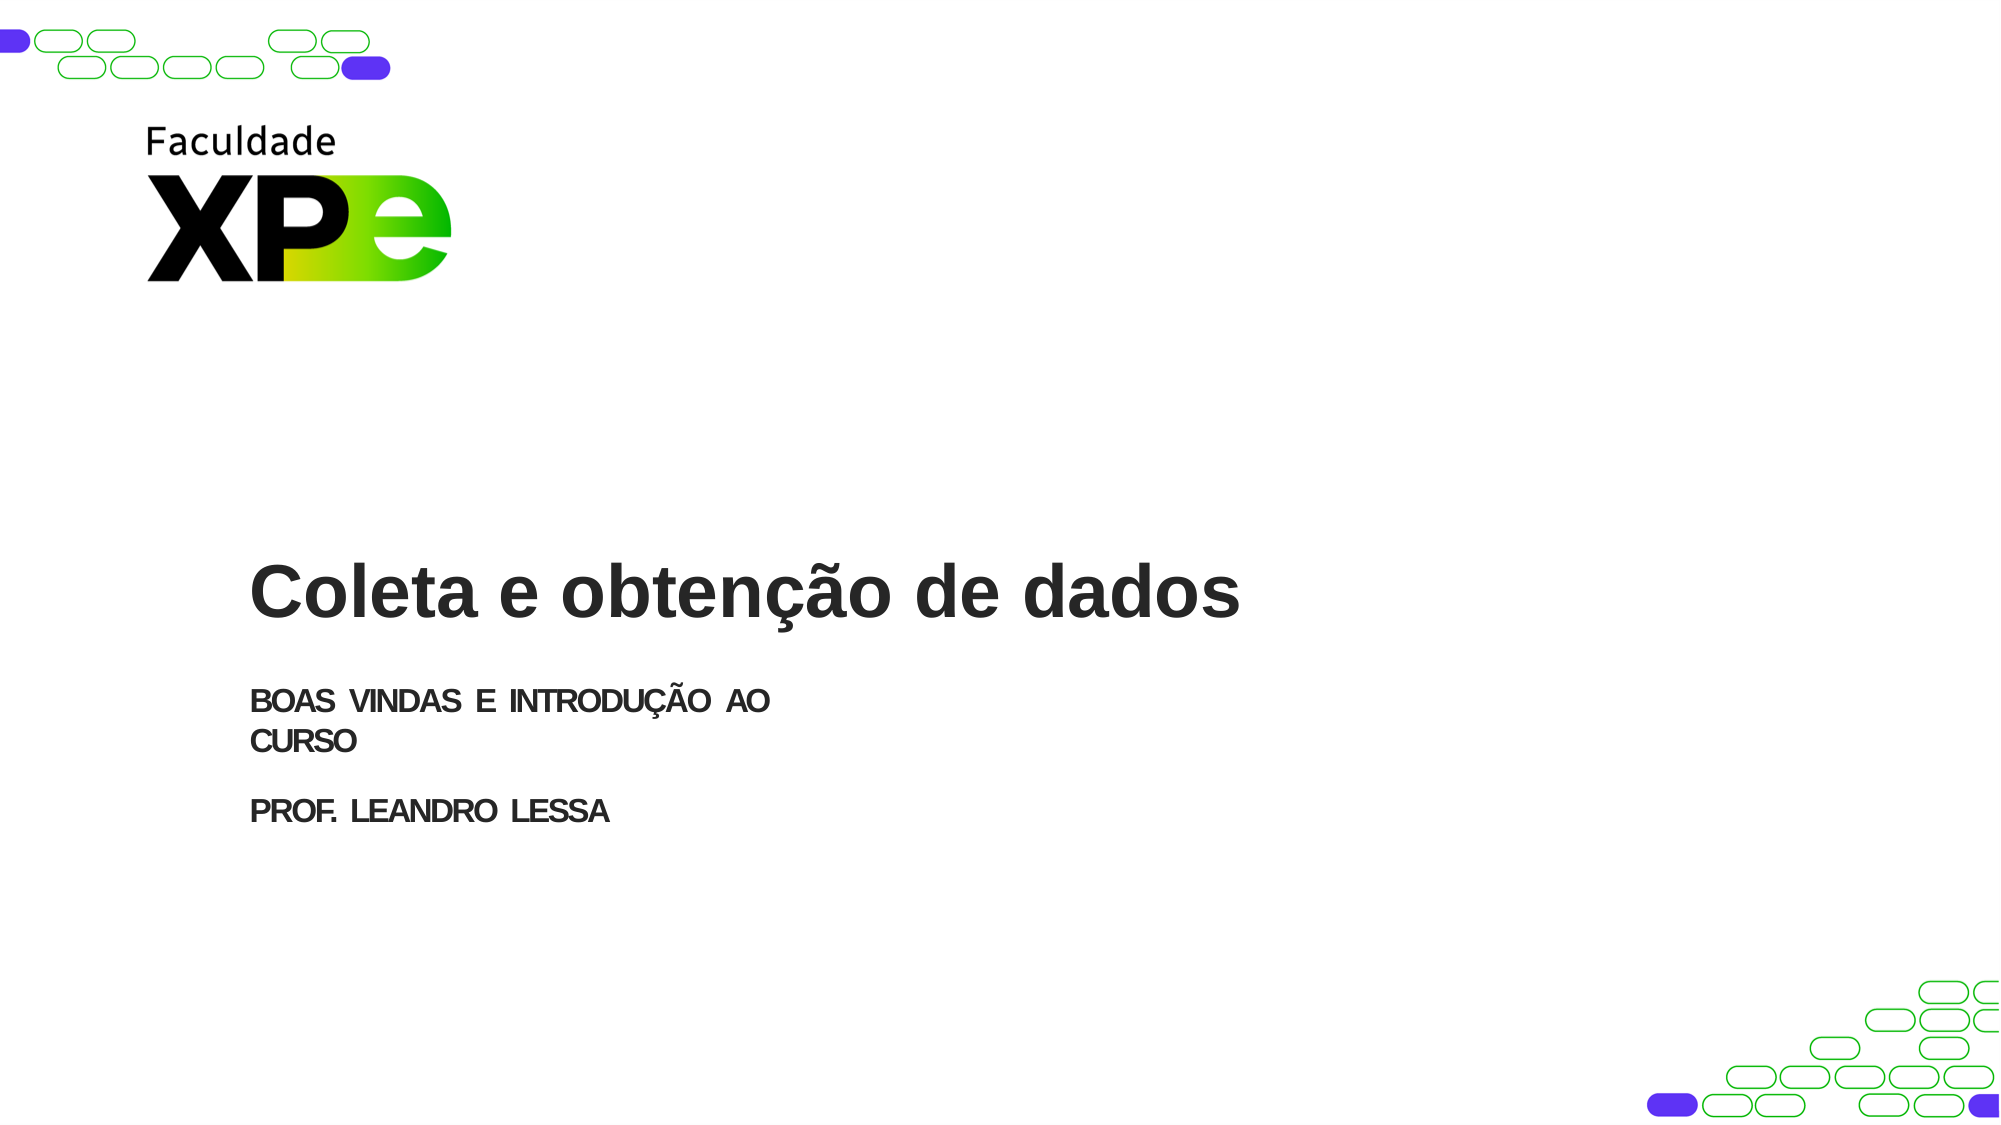

Coleta e obtenção de dados
BOAS VINDAS E INTRODUÇÃO AO CURSO
PROF. LEANDRO LESSA